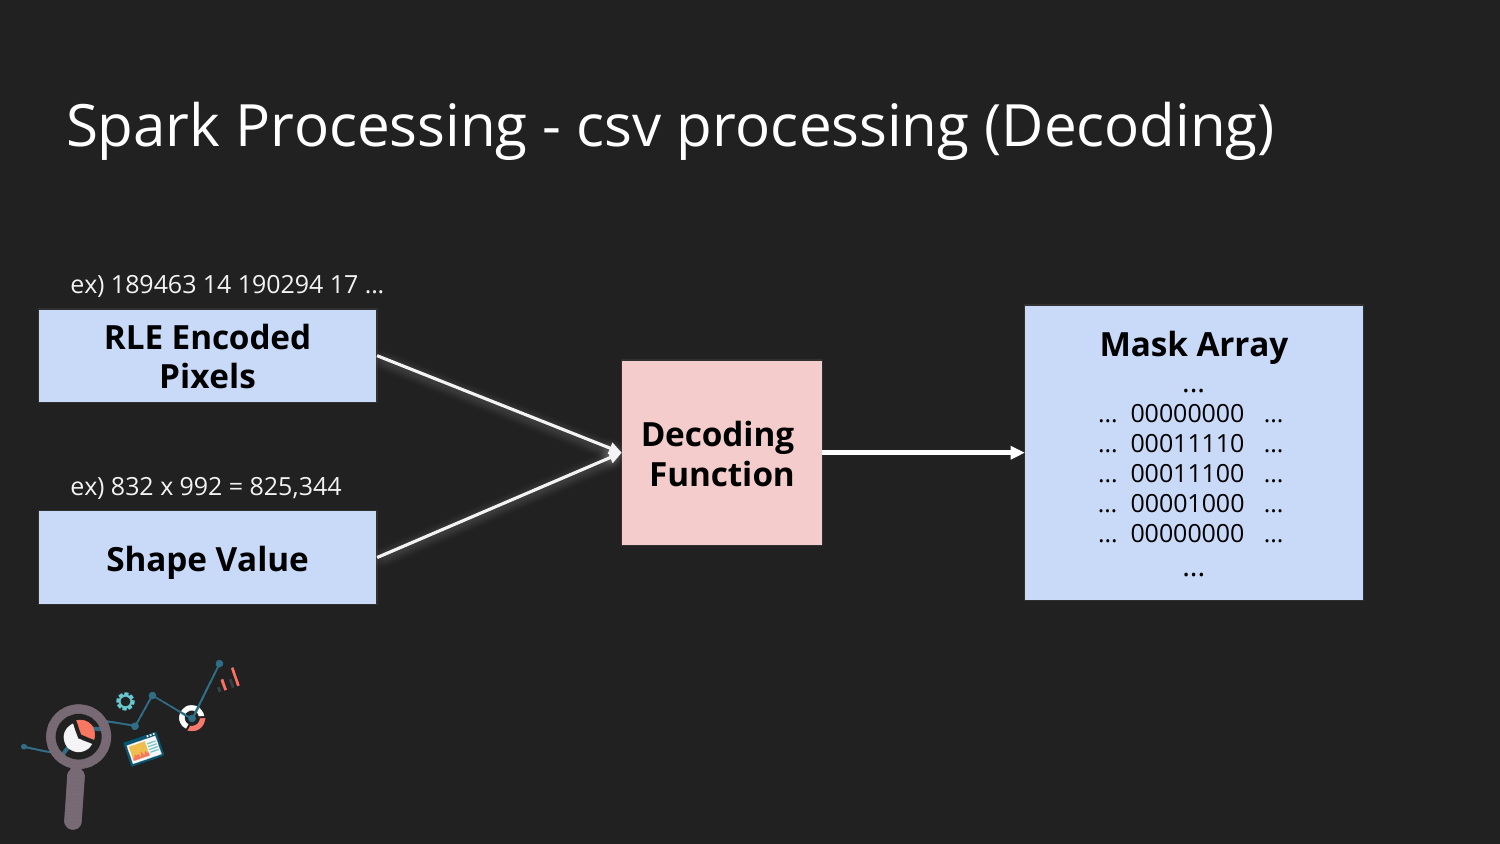

# Spark Processing - csv processing (Decoding)
ex) 189463 14 190294 17 ...
Mask Array
                   ...
         ...  00000000   ...
         ...  00011110   ...
         ...  00011100   ...
         …  00001000   ...
         ...  00000000   ...
...
RLE Encoded Pixels
Decoding
Function
ex) 832 x 992 = 825,344
Shape Value